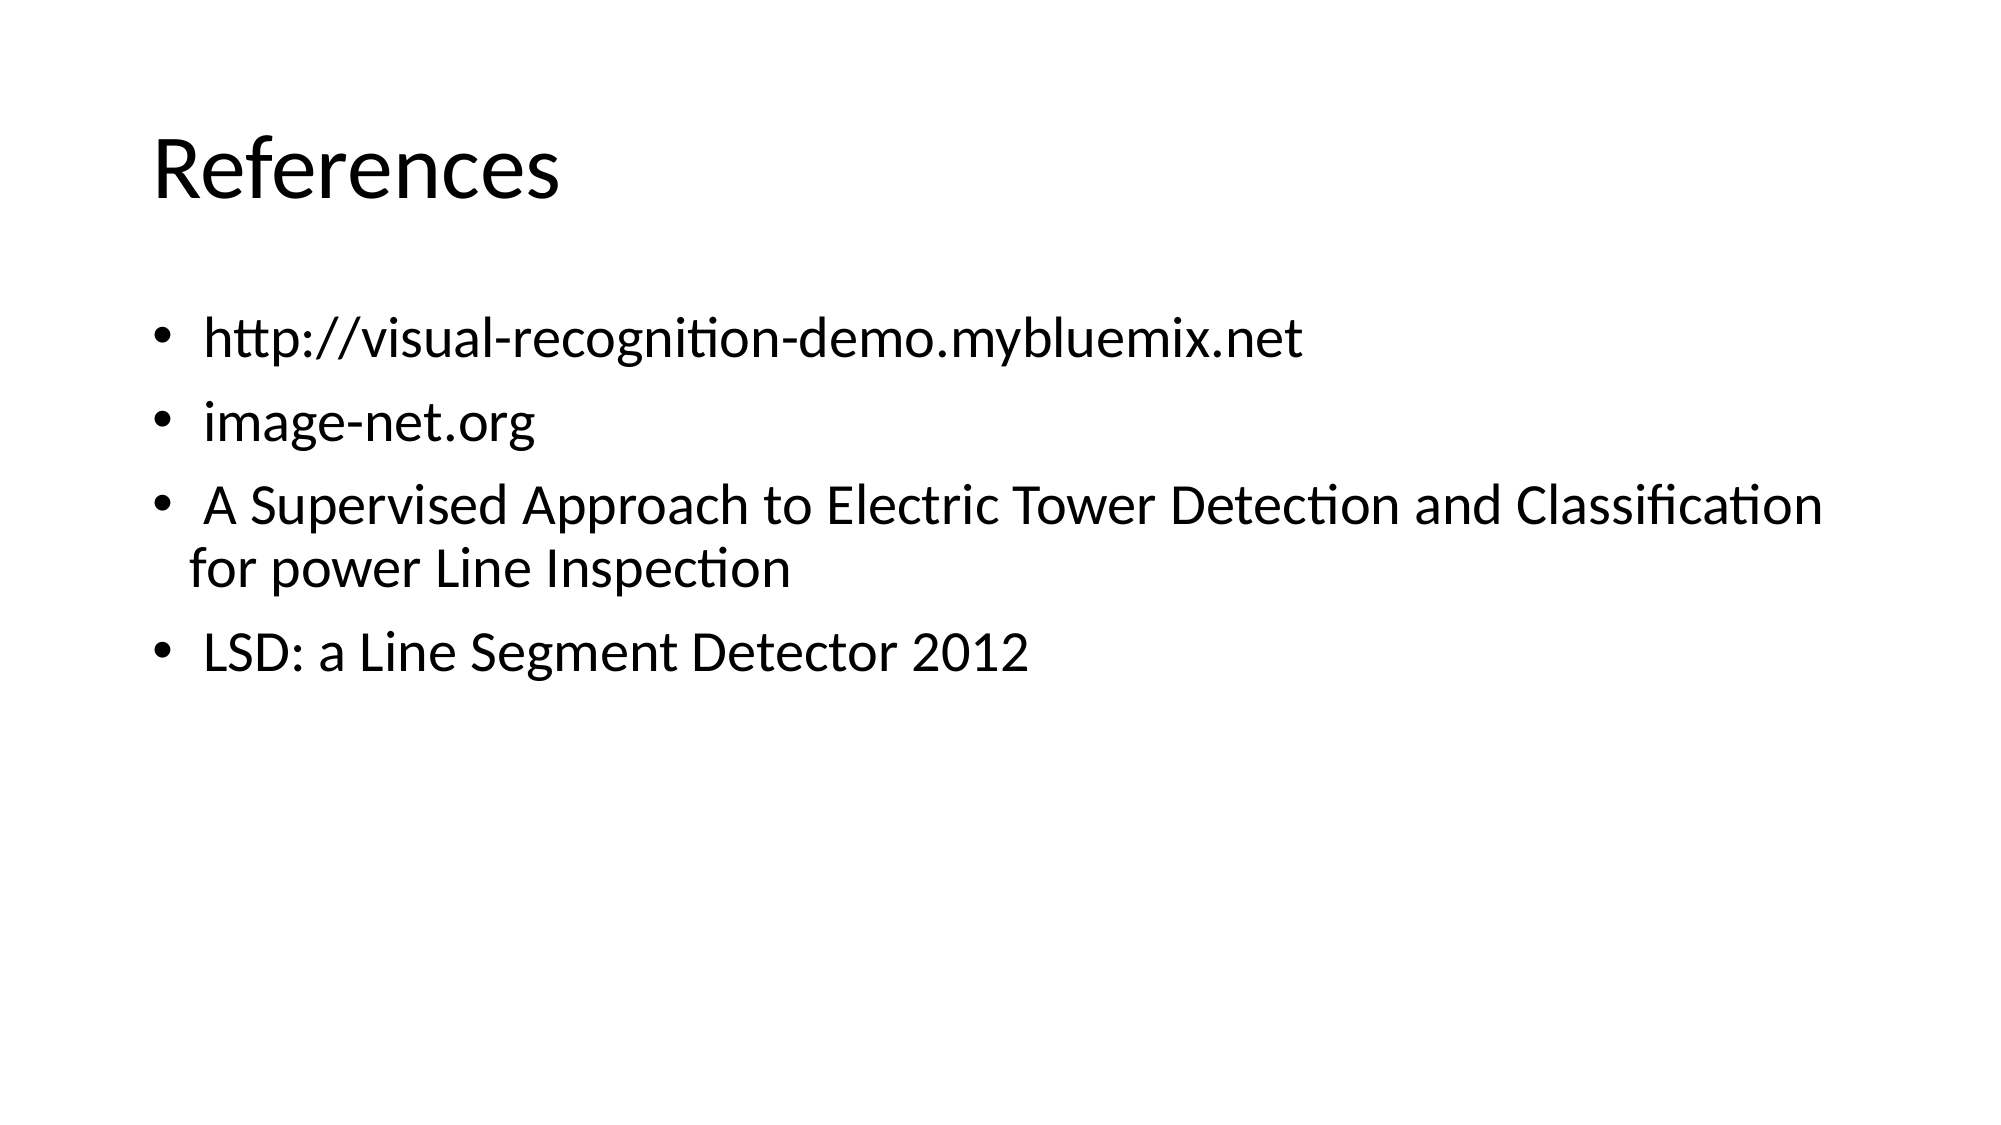

# References
 http://visual-recognition-demo.mybluemix.net
 image-net.org
 A Supervised Approach to Electric Tower Detection and Classification for power Line Inspection
 LSD: a Line Segment Detector 2012